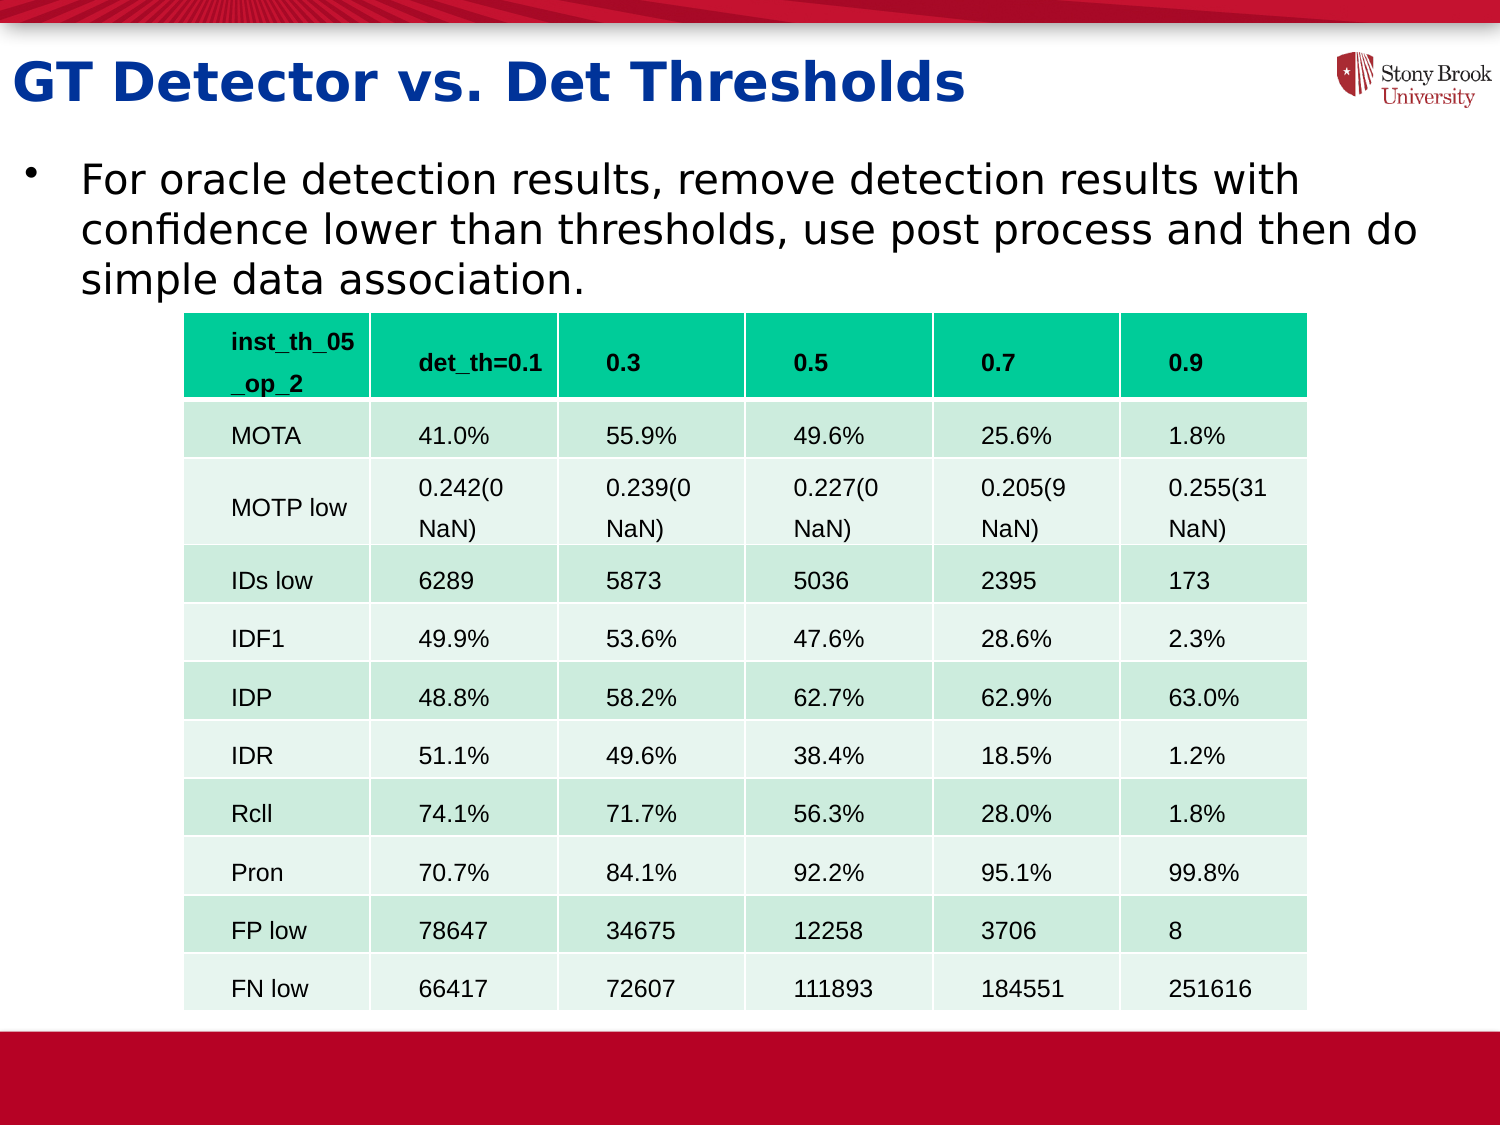

# GT Detector vs. Det Thresholds
For oracle detection results, remove detection results with confidence lower than thresholds, use post process and then do simple data association.
| inst\_th\_05\_op\_2 | det\_th=0.1 | 0.3 | 0.5 | 0.7 | 0.9 |
| --- | --- | --- | --- | --- | --- |
| MOTA | 41.0% | 55.9% | 49.6% | 25.6% | 1.8% |
| MOTP low | 0.242(0 NaN) | 0.239(0 NaN) | 0.227(0 NaN) | 0.205(9 NaN) | 0.255(31 NaN) |
| IDs low | 6289 | 5873 | 5036 | 2395 | 173 |
| IDF1 | 49.9% | 53.6% | 47.6% | 28.6% | 2.3% |
| IDP | 48.8% | 58.2% | 62.7% | 62.9% | 63.0% |
| IDR | 51.1% | 49.6% | 38.4% | 18.5% | 1.2% |
| Rcll | 74.1% | 71.7% | 56.3% | 28.0% | 1.8% |
| Pron | 70.7% | 84.1% | 92.2% | 95.1% | 99.8% |
| FP low | 78647 | 34675 | 12258 | 3706 | 8 |
| FN low | 66417 | 72607 | 111893 | 184551 | 251616 |